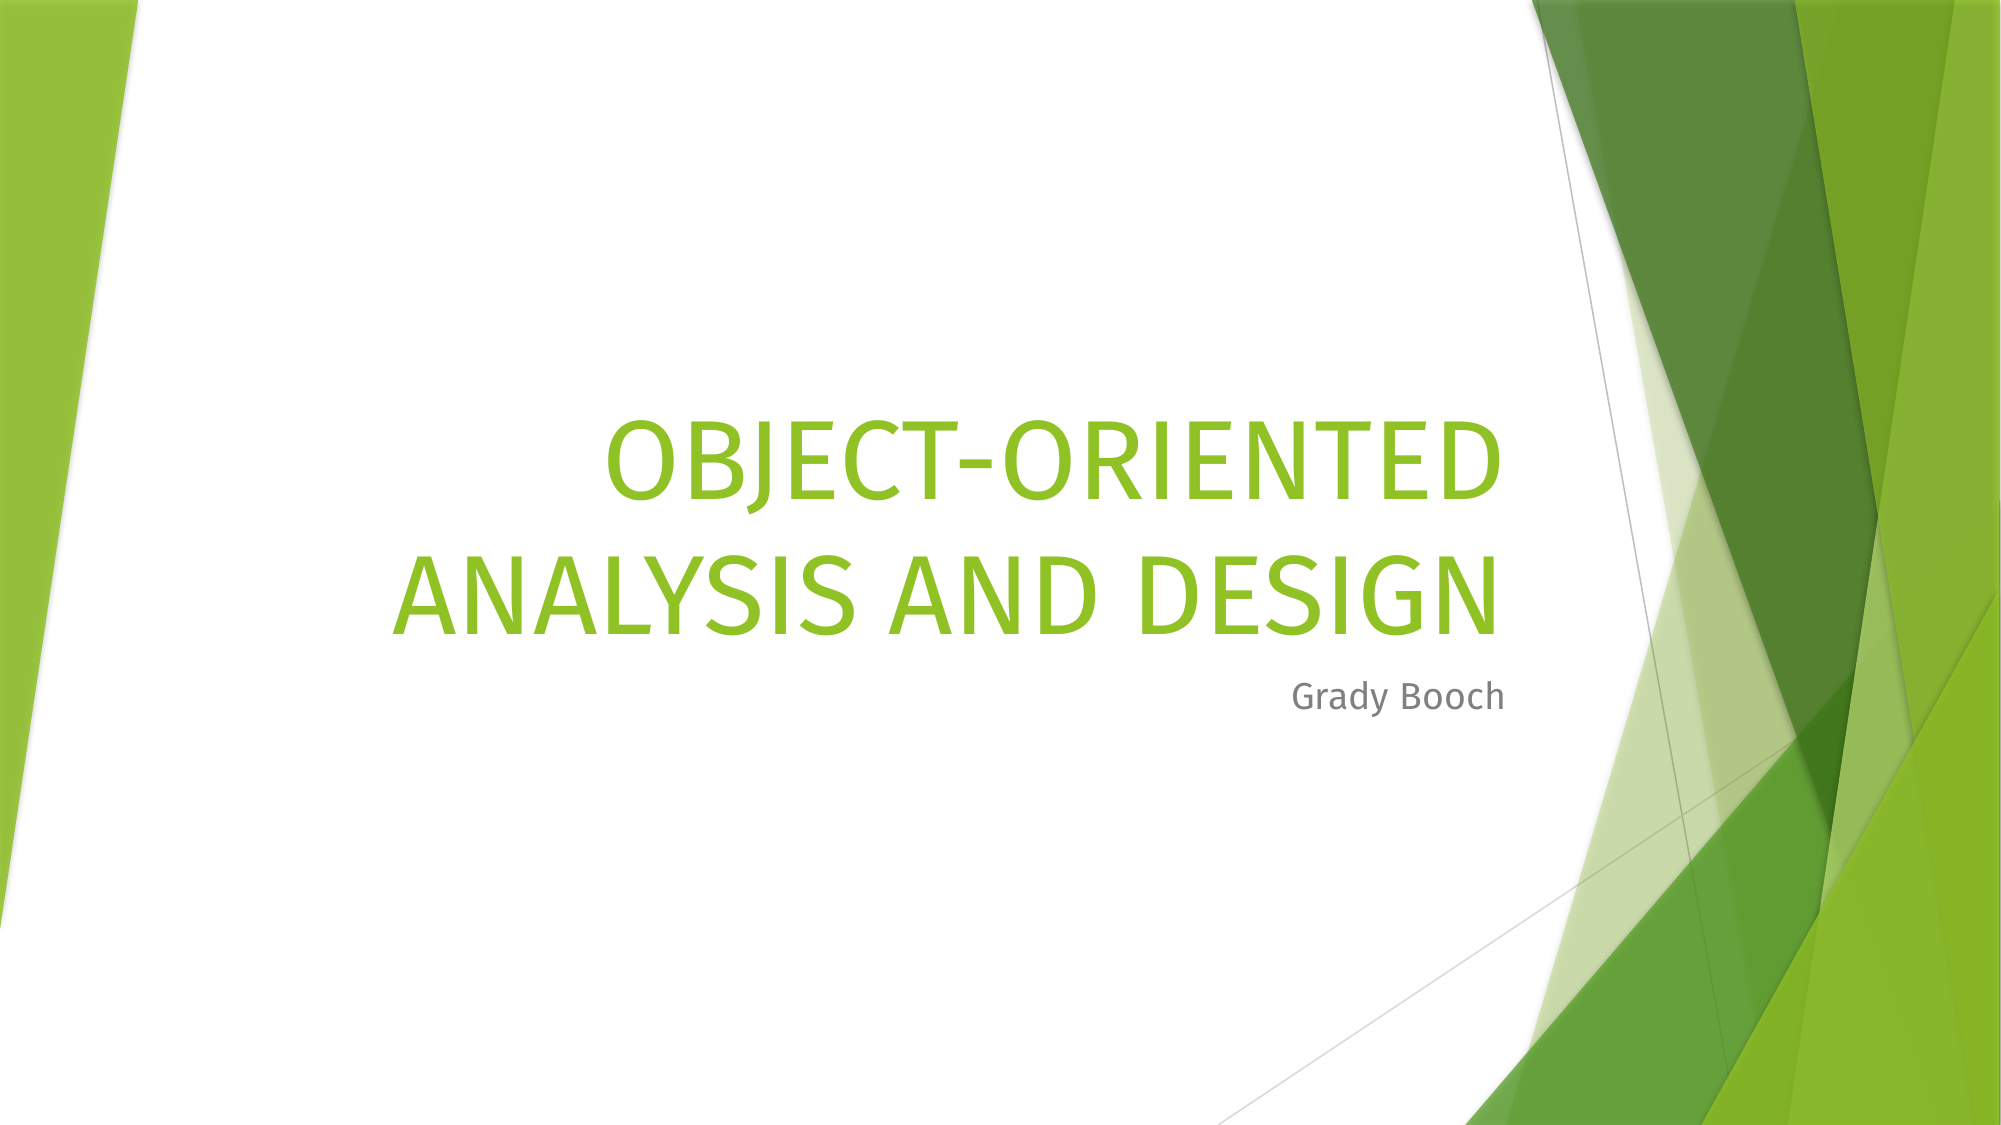

# OBJECT-ORIENTED ANALYSIS AND DESIGN
Grady Booch